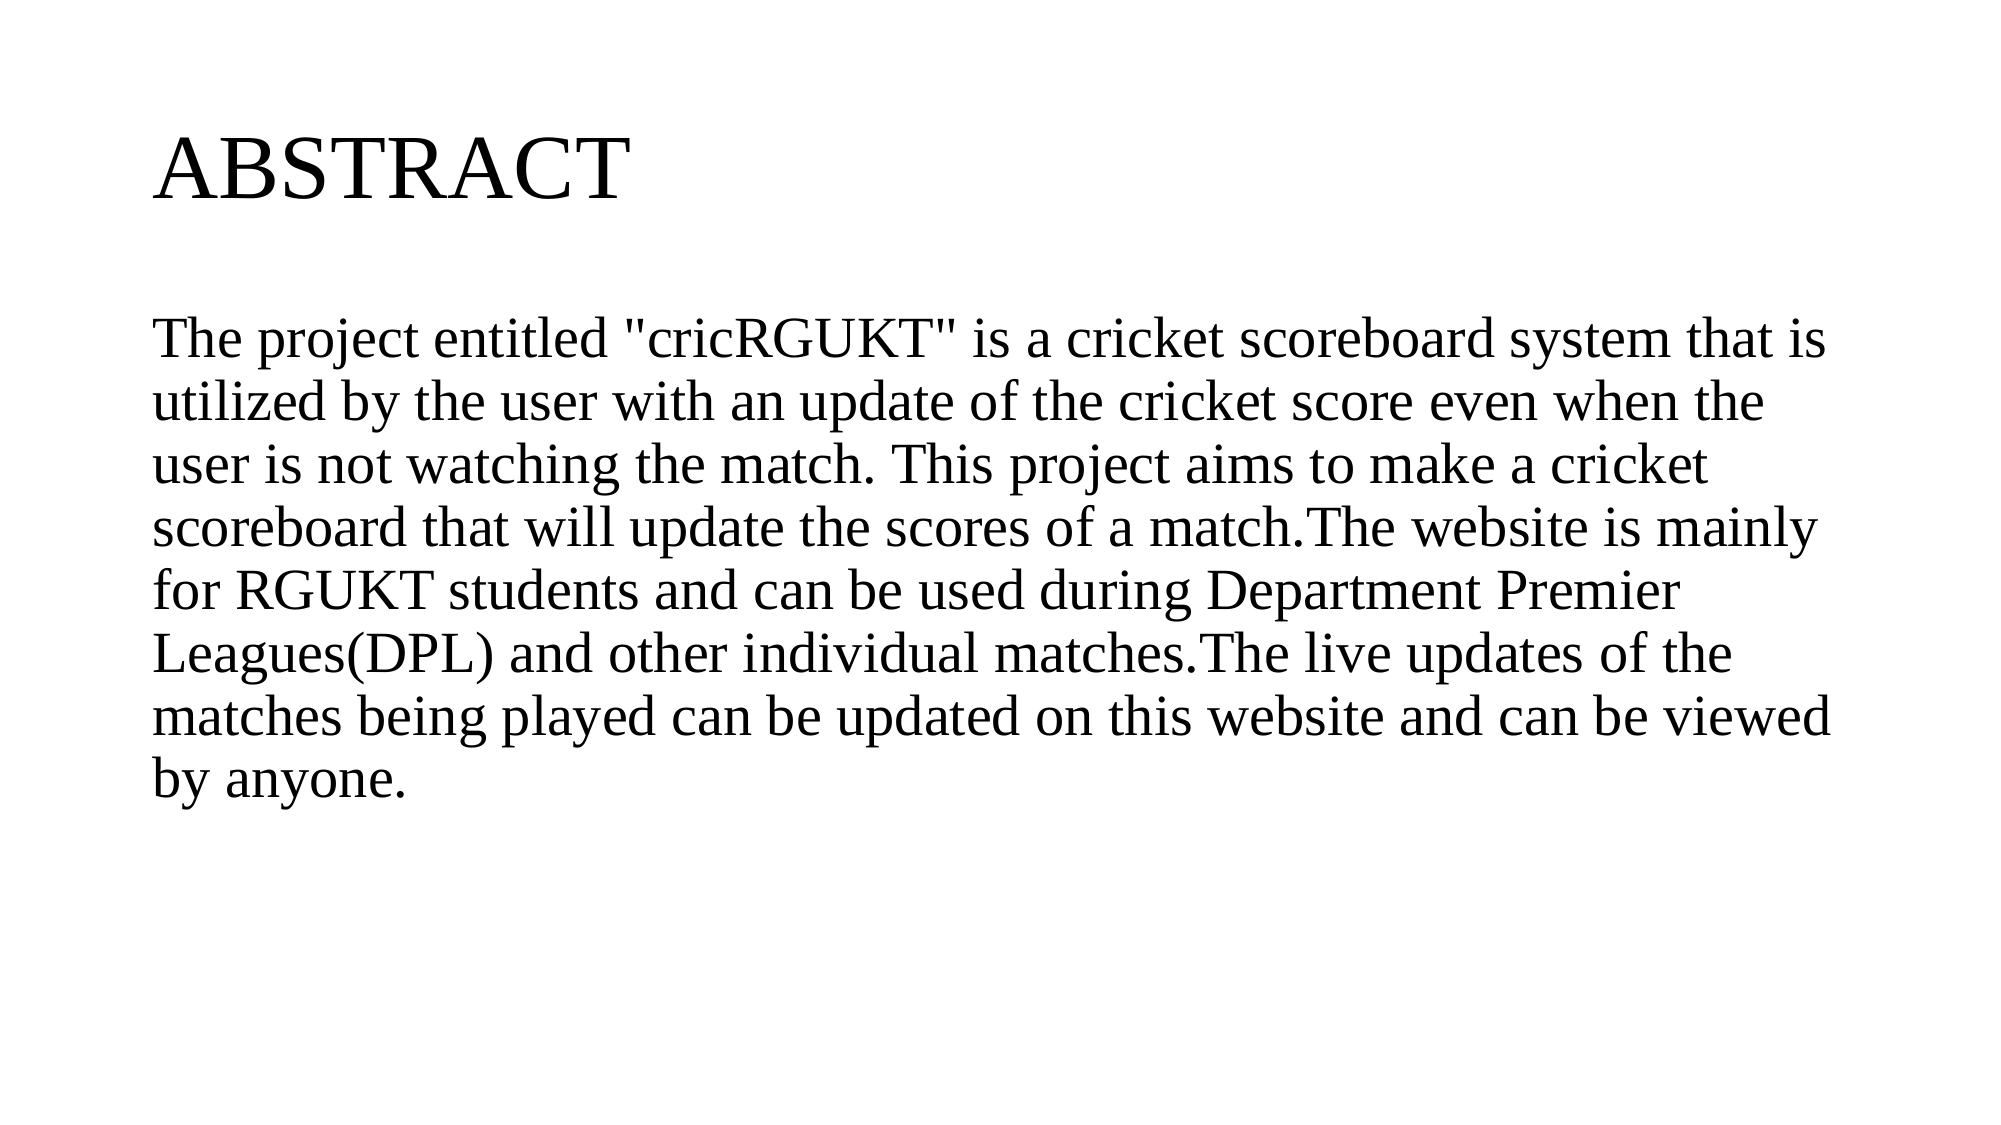

# ABSTRACT
The project entitled "cricRGUKT" is a cricket scoreboard system that is utilized by the user with an update of the cricket score even when the user is not watching the match. This project aims to make a cricket scoreboard that will update the scores of a match.The website is mainly for RGUKT students and can be used during Department Premier Leagues(DPL) and other individual matches.The live updates of the matches being played can be updated on this website and can be viewed by anyone.